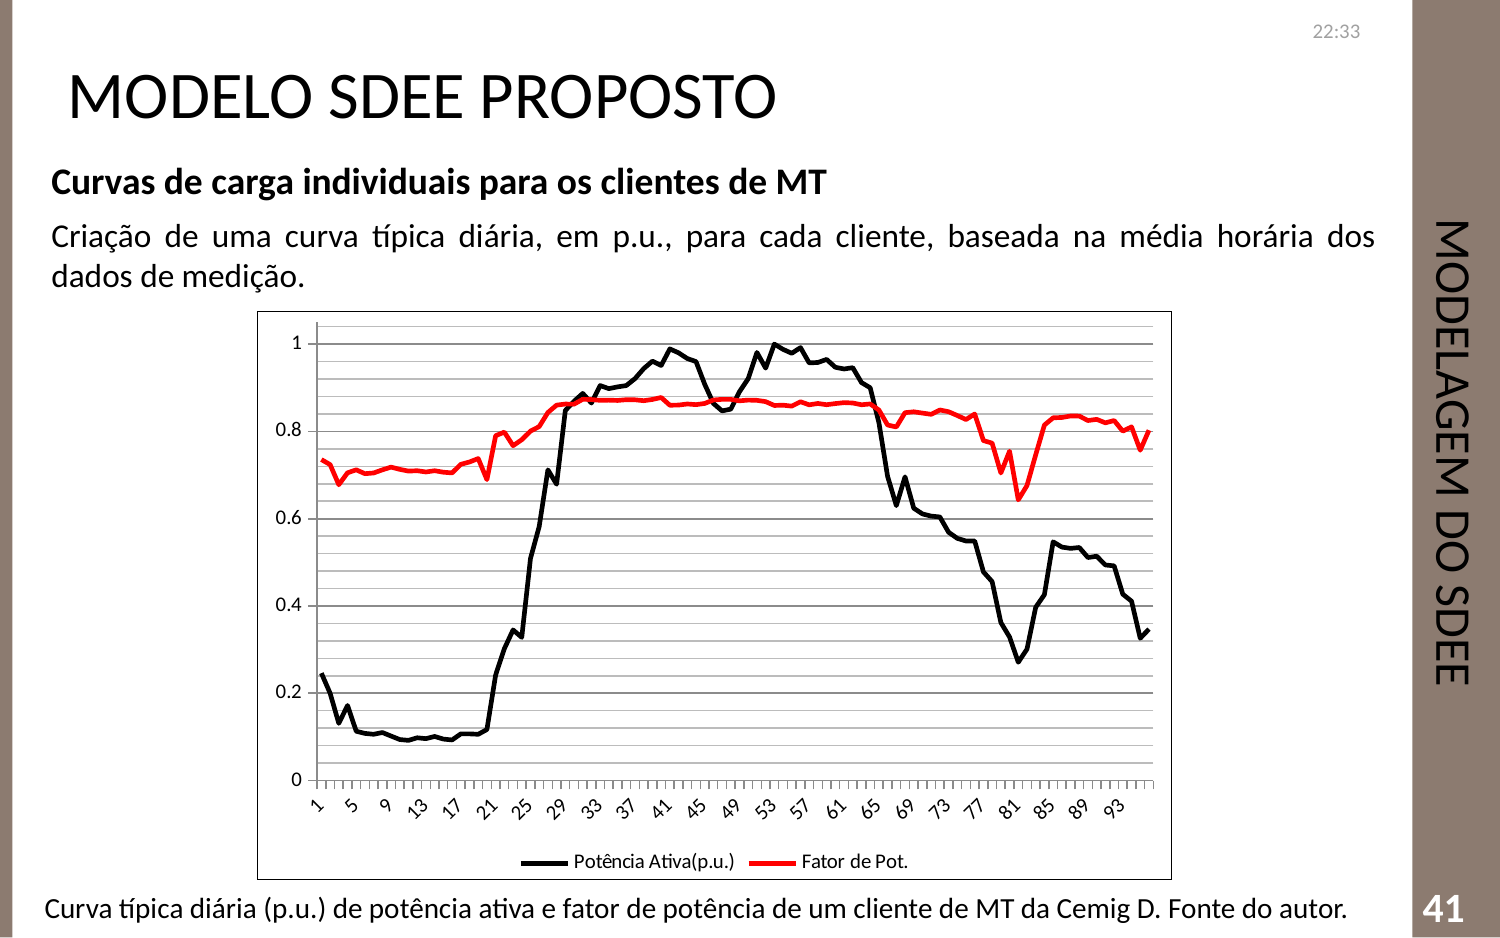

Modelo SDEE proposto
22:33
# Modelagem do SDEE
Curvas de carga individuais para os clientes de MT
Criação de uma curva típica diária, em p.u., para cada cliente, baseada na média horária dos dados de medição.

### Chart

| Category | Potência Ativa(p.u.) | Fator de Pot. |
|---|---|---|
41
Curva típica diária (p.u.) de potência ativa e fator de potência de um cliente de MT da Cemig D. Fonte do autor.